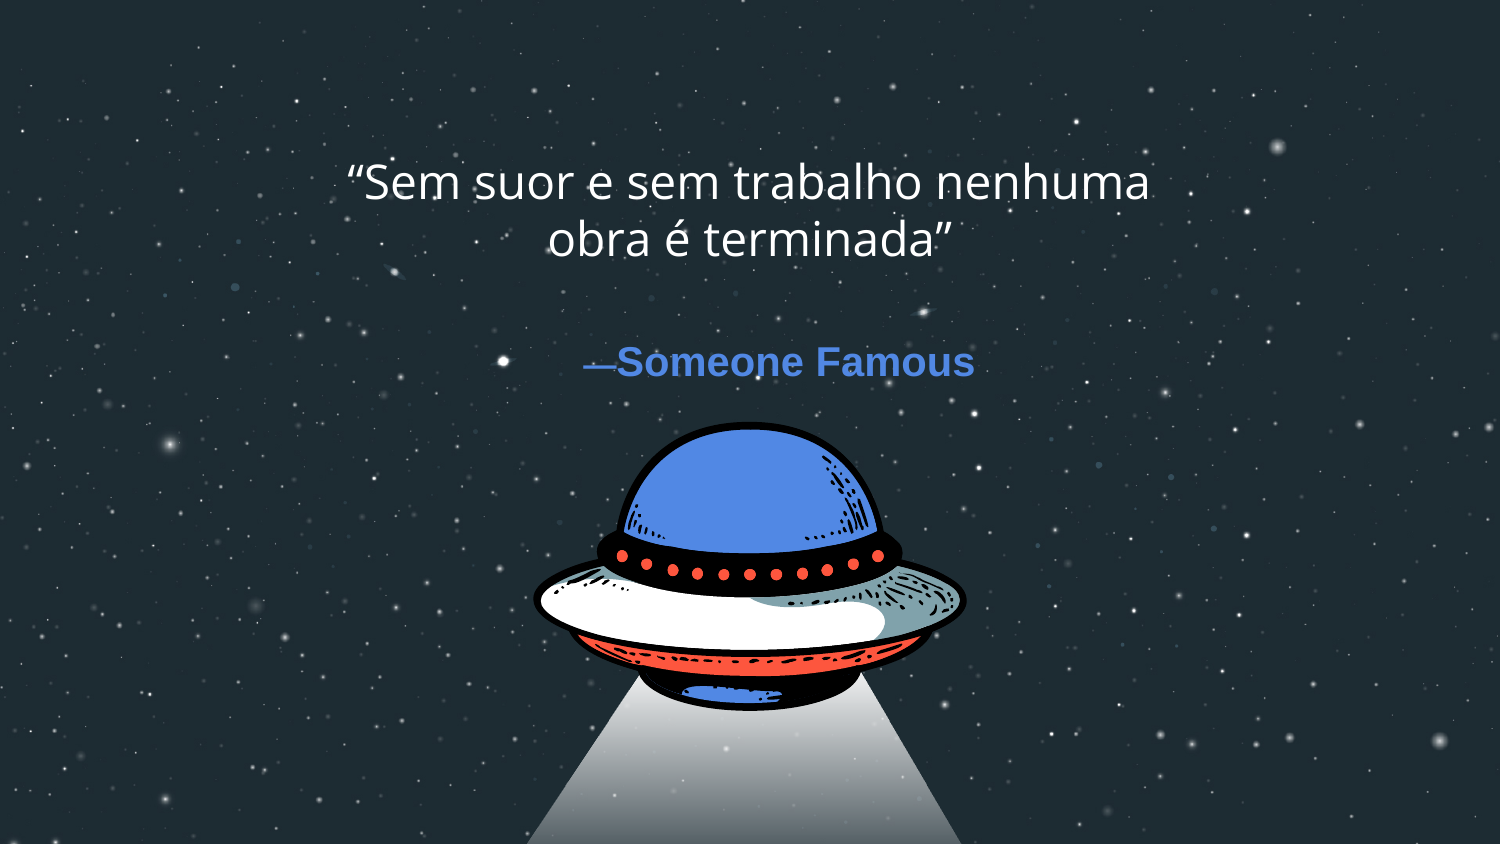

“Sem suor e sem trabalho nenhuma obra é terminada”
# —Someone Famous